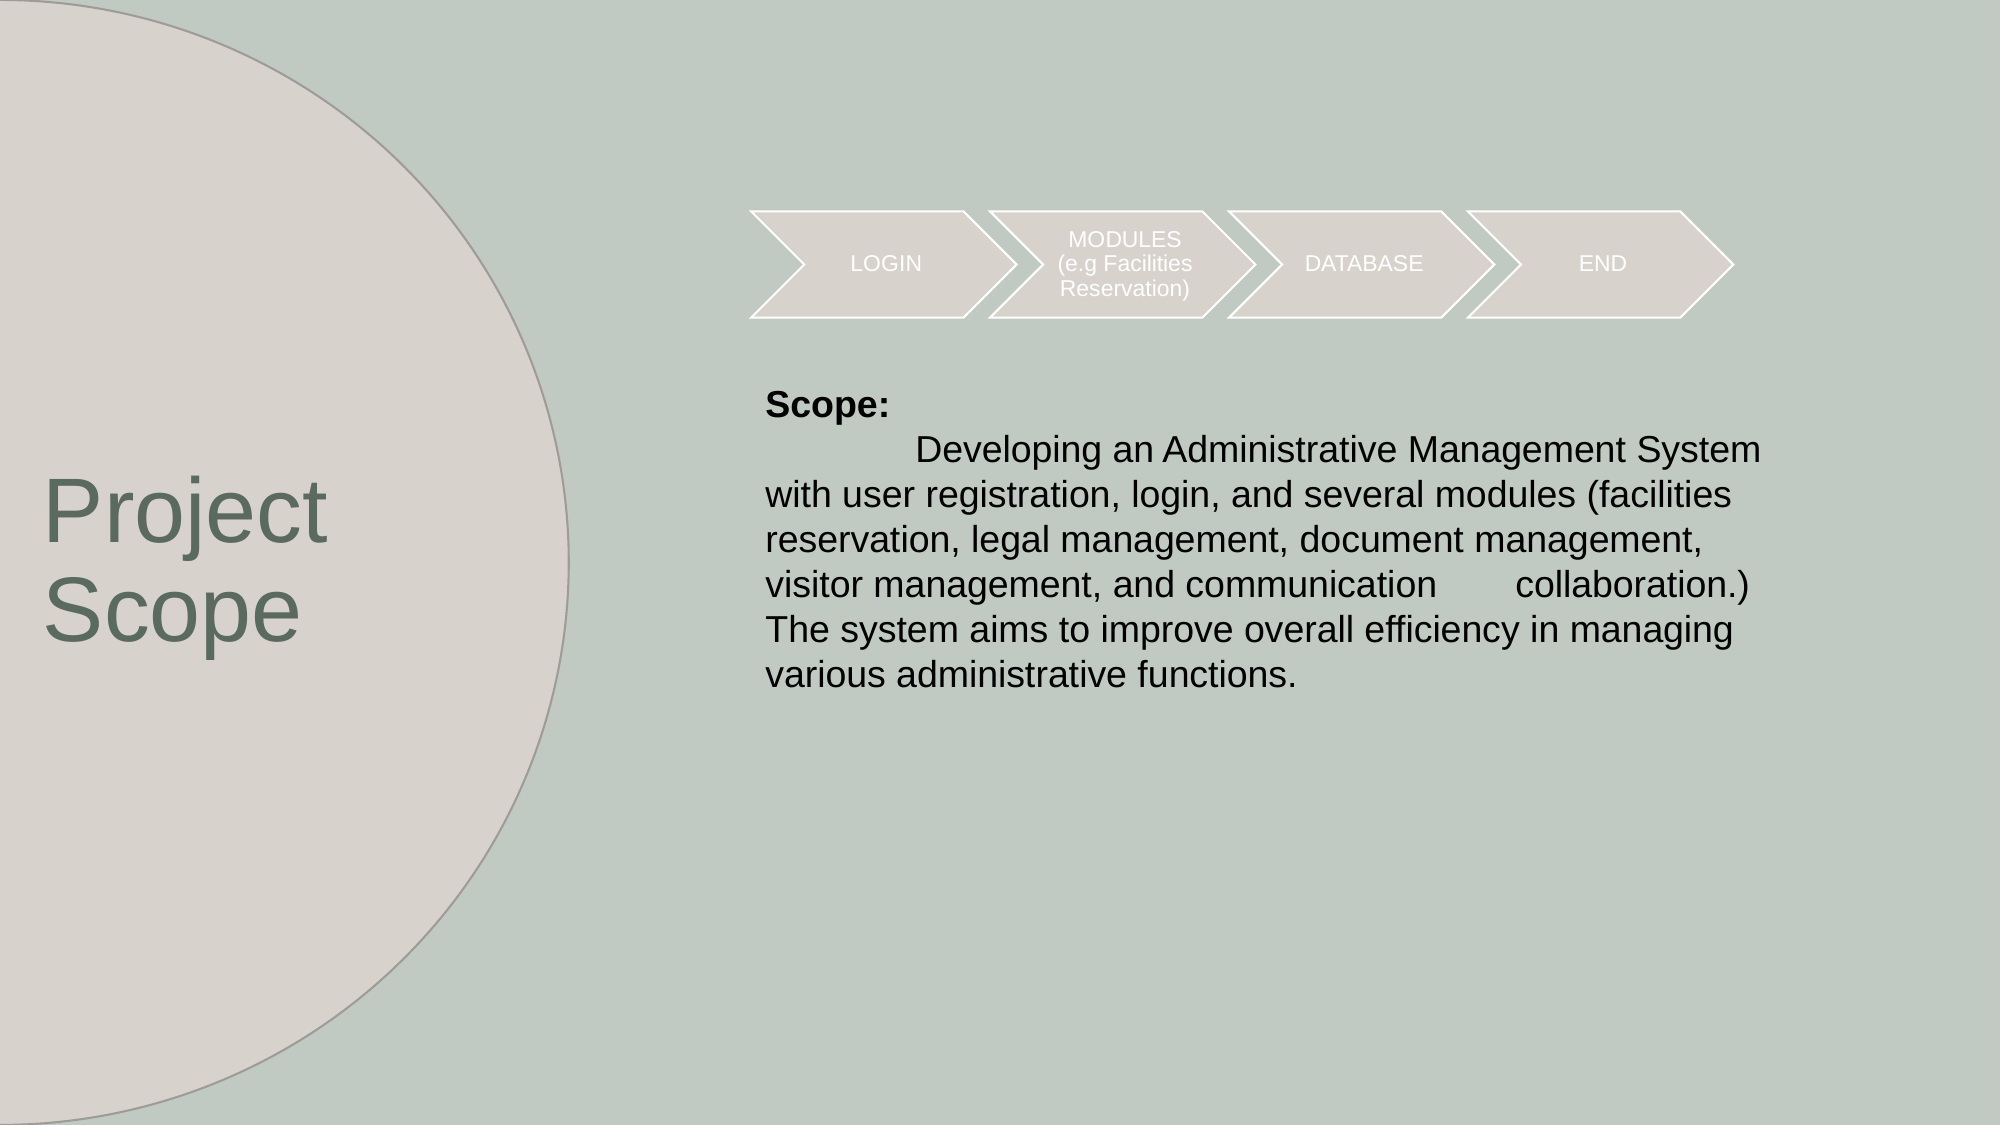

LOGIN
MODULES (e.g Facilities Reservation)
DATABASE
END
Scope:
	Developing an Administrative Management System with user registration, login, and several modules (facilities reservation, legal management, document management, visitor management, and communication 	collaboration.) The system aims to improve overall efficiency in managing various administrative functions.
# Project Scope